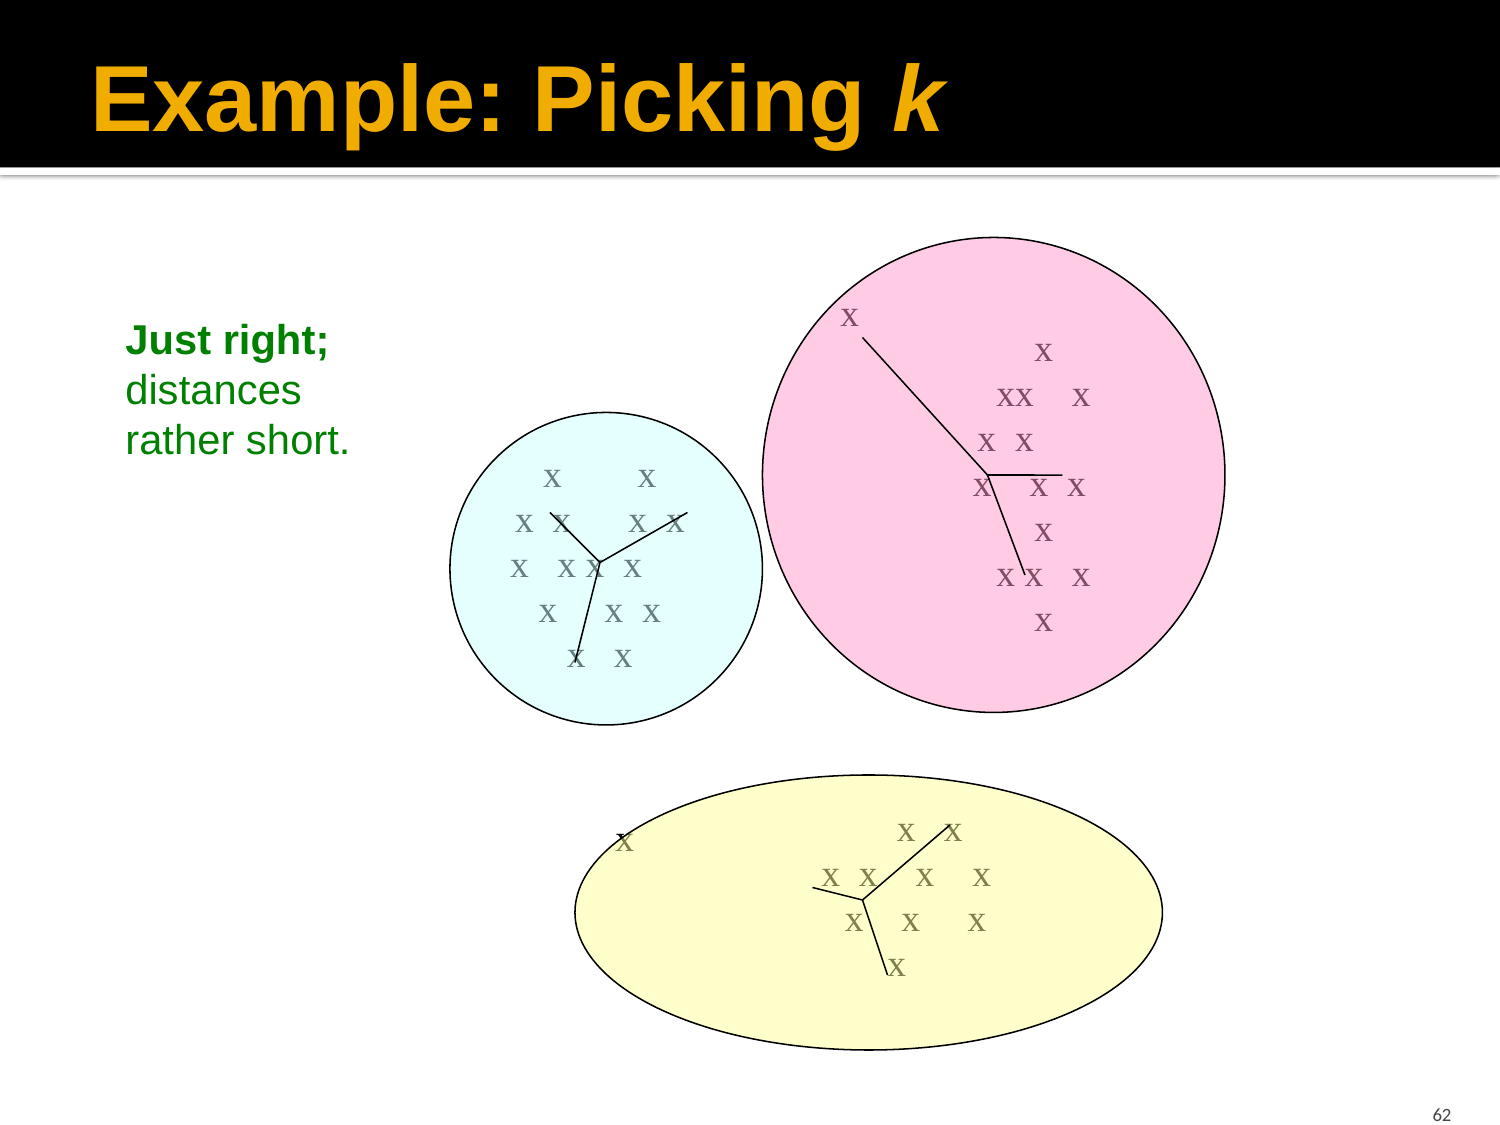

# Example: Picking k

x
xx    x
x  x
x    x  x
x
x x   x
x
x
Just right;
distances
rather short.

x        x
x  x      x  x
x   x x  x
x     x  x
x   x

     x   x
x  x    x    x
  x    x     x
x

x
62